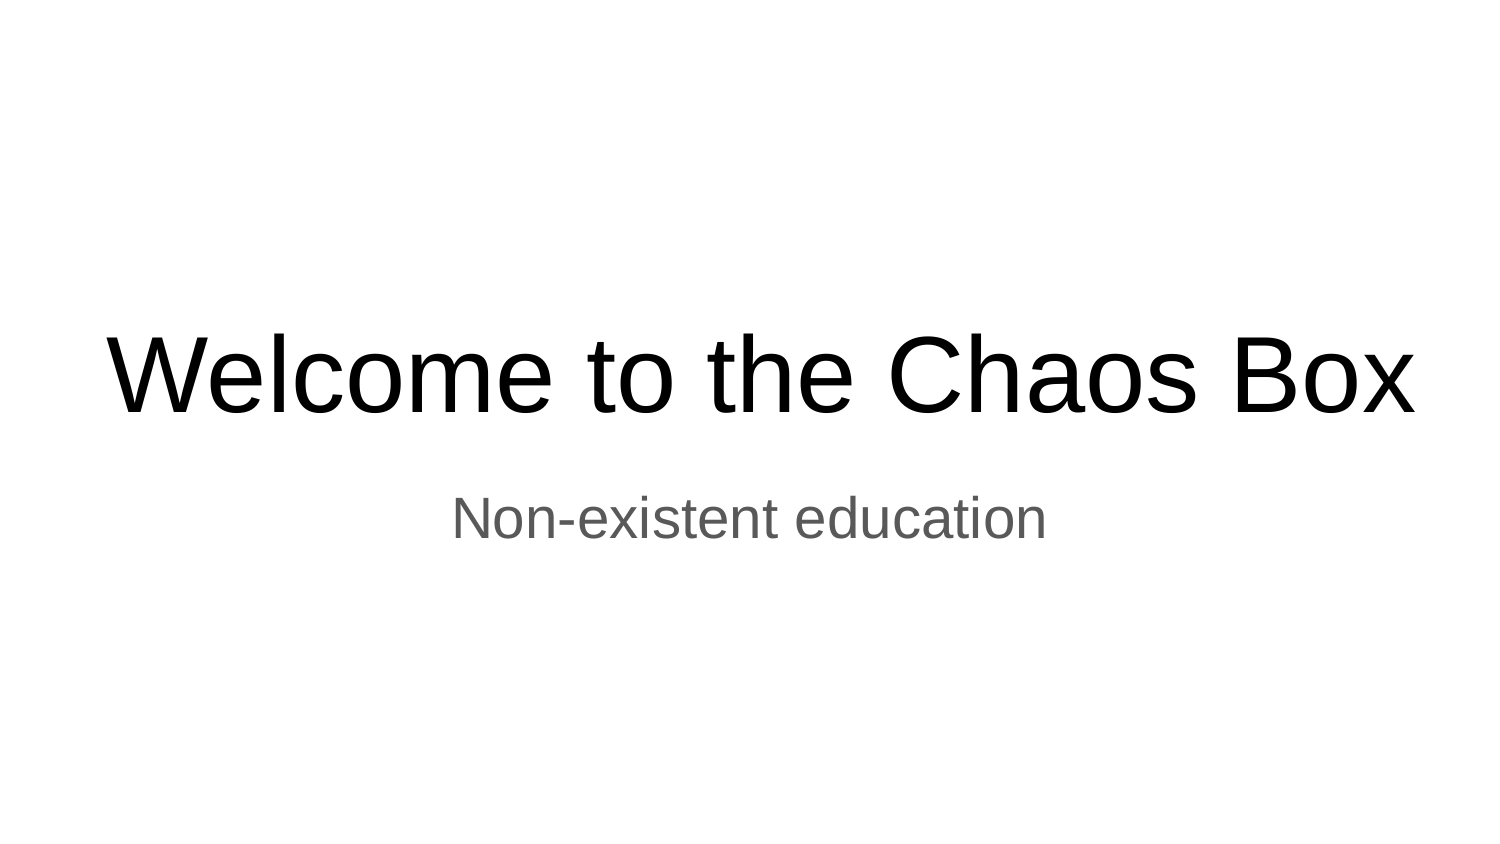

# Welcome to the Chaos Box
Non-existent education